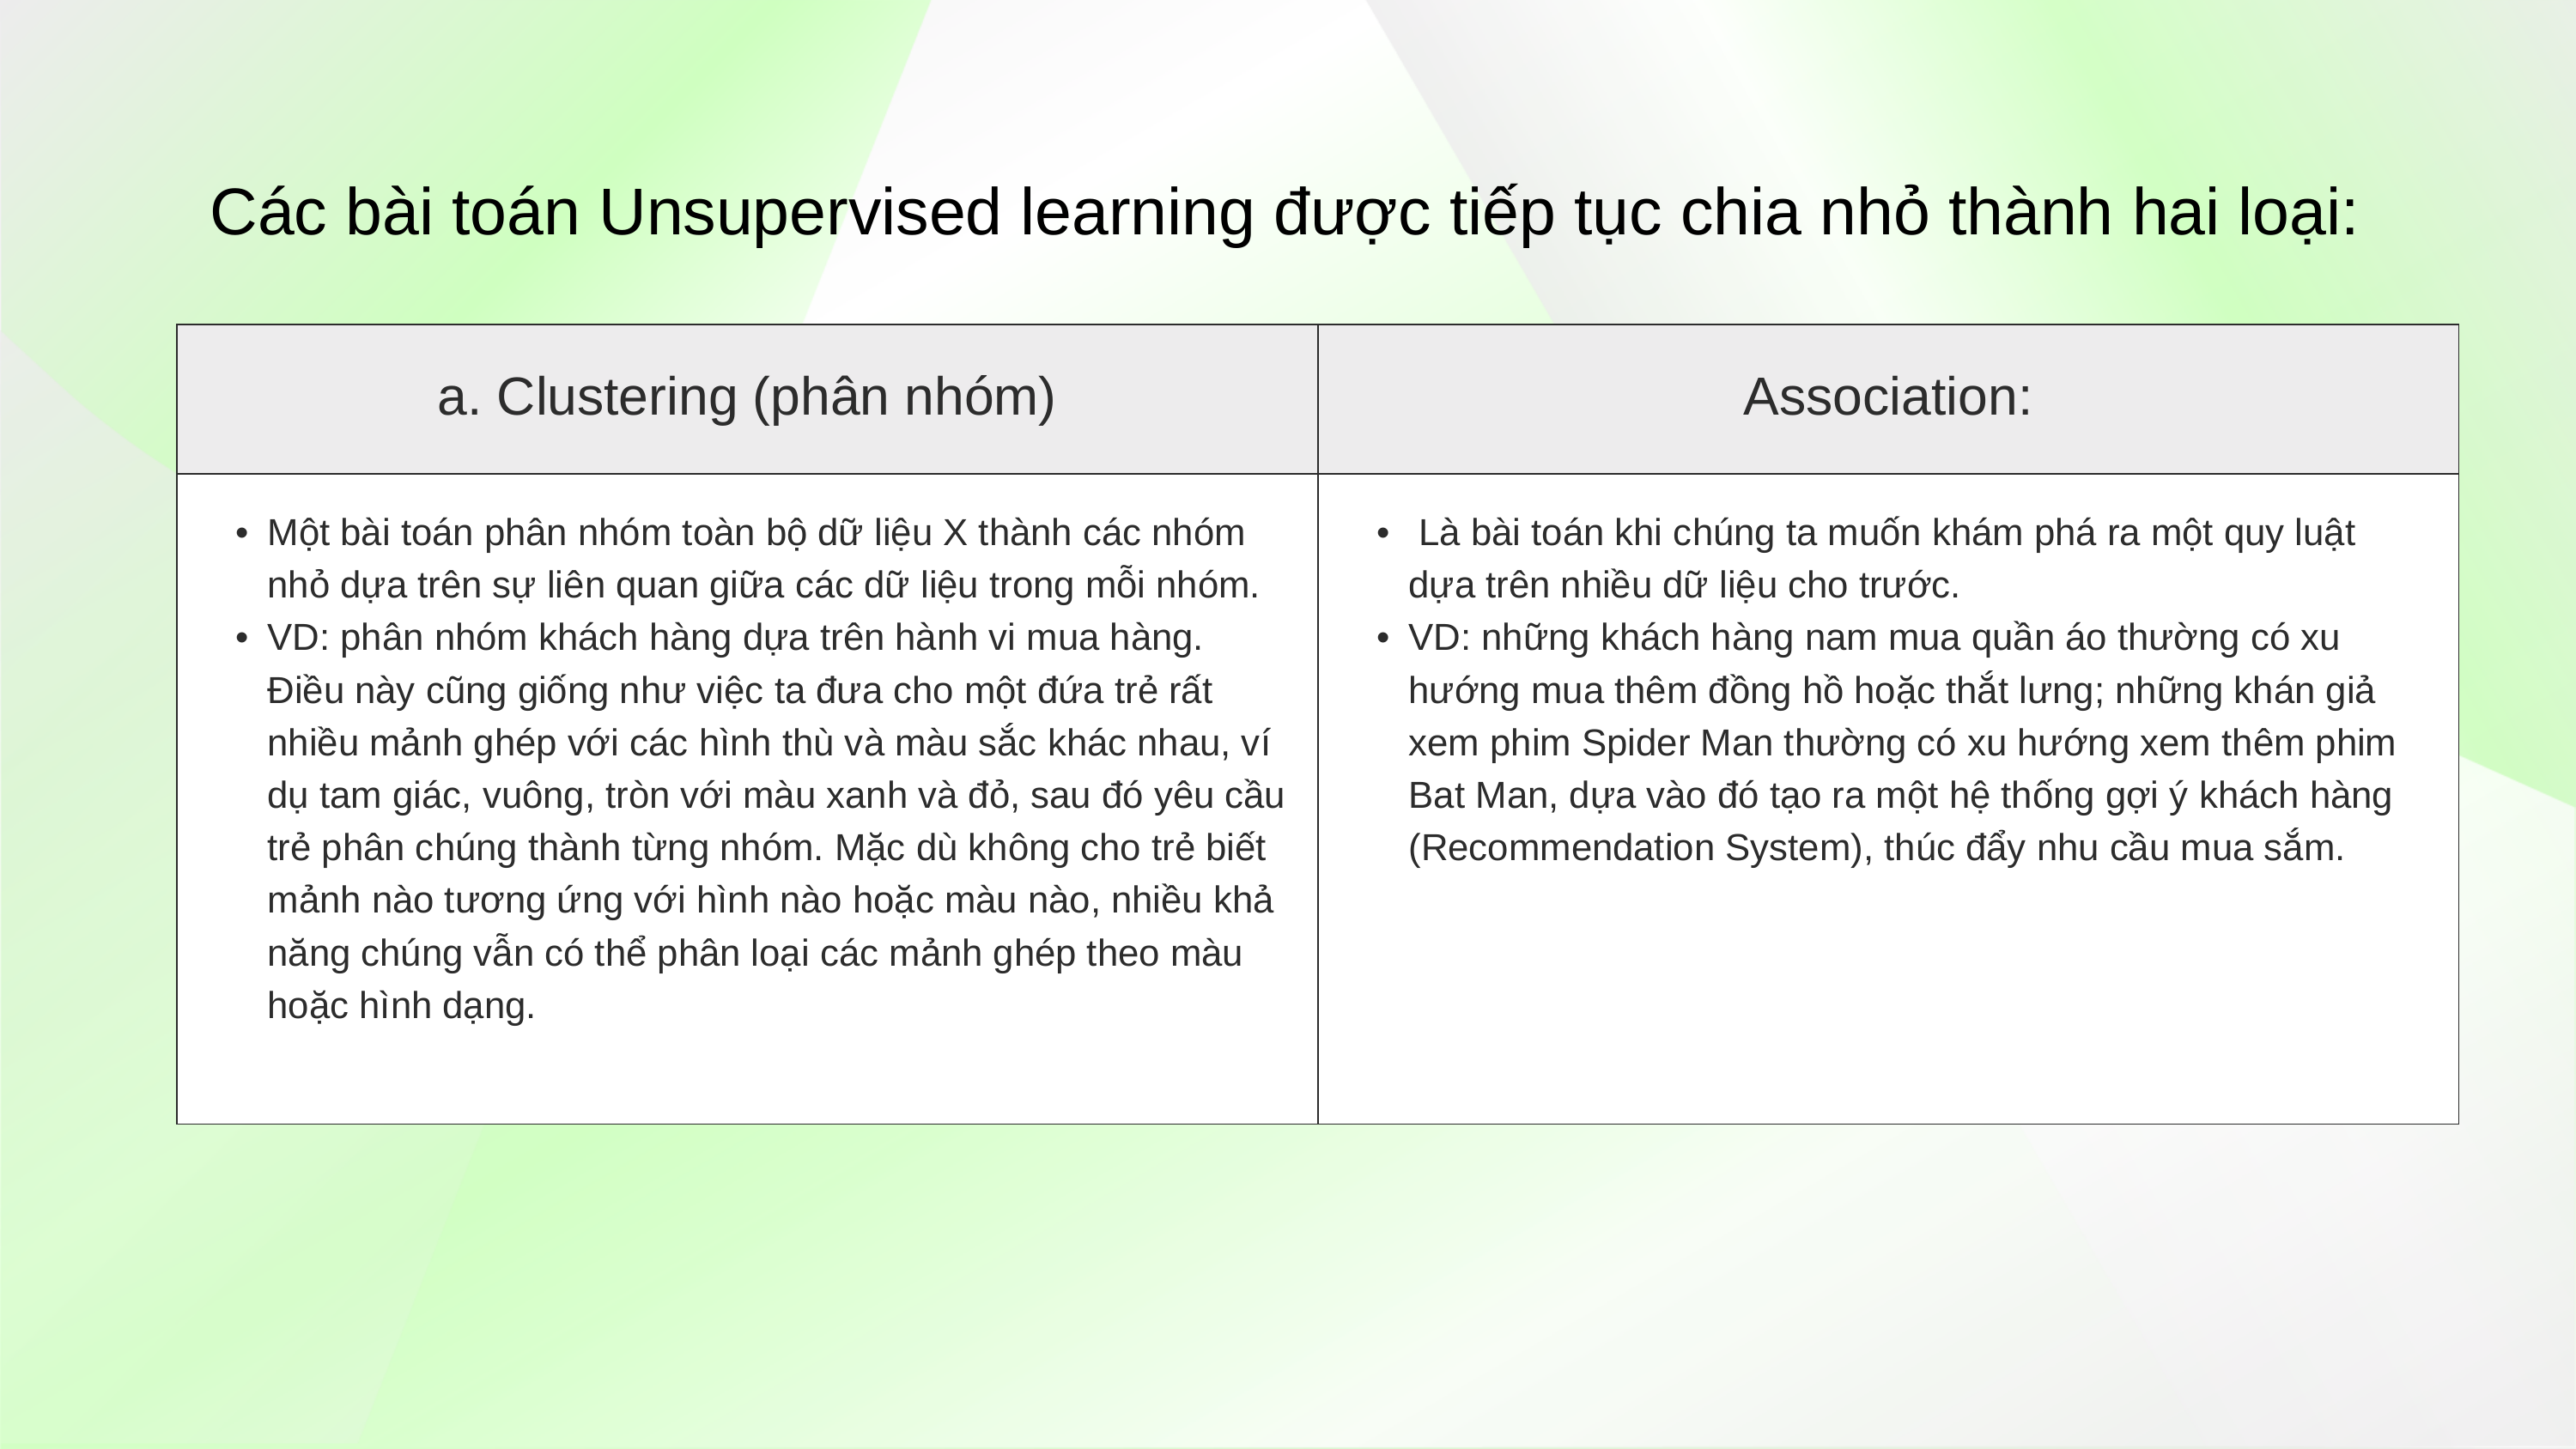

Các bài toán Unsupervised learning được tiếp tục chia nhỏ thành hai loại:
| a. Clustering (phân nhóm) | Association: |
| --- | --- |
| Một bài toán phân nhóm toàn bộ dữ liệu X thành các nhóm nhỏ dựa trên sự liên quan giữa các dữ liệu trong mỗi nhóm. VD: phân nhóm khách hàng dựa trên hành vi mua hàng. Điều này cũng giống như việc ta đưa cho một đứa trẻ rất nhiều mảnh ghép với các hình thù và màu sắc khác nhau, ví dụ tam giác, vuông, tròn với màu xanh và đỏ, sau đó yêu cầu trẻ phân chúng thành từng nhóm. Mặc dù không cho trẻ biết mảnh nào tương ứng với hình nào hoặc màu nào, nhiều khả năng chúng vẫn có thể phân loại các mảnh ghép theo màu hoặc hình dạng. | Là bài toán khi chúng ta muốn khám phá ra một quy luật dựa trên nhiều dữ liệu cho trước. VD: những khách hàng nam mua quần áo thường có xu hướng mua thêm đồng hồ hoặc thắt lưng; những khán giả xem phim Spider Man thường có xu hướng xem thêm phim Bat Man, dựa vào đó tạo ra một hệ thống gợi ý khách hàng (Recommendation System), thúc đẩy nhu cầu mua sắm. |